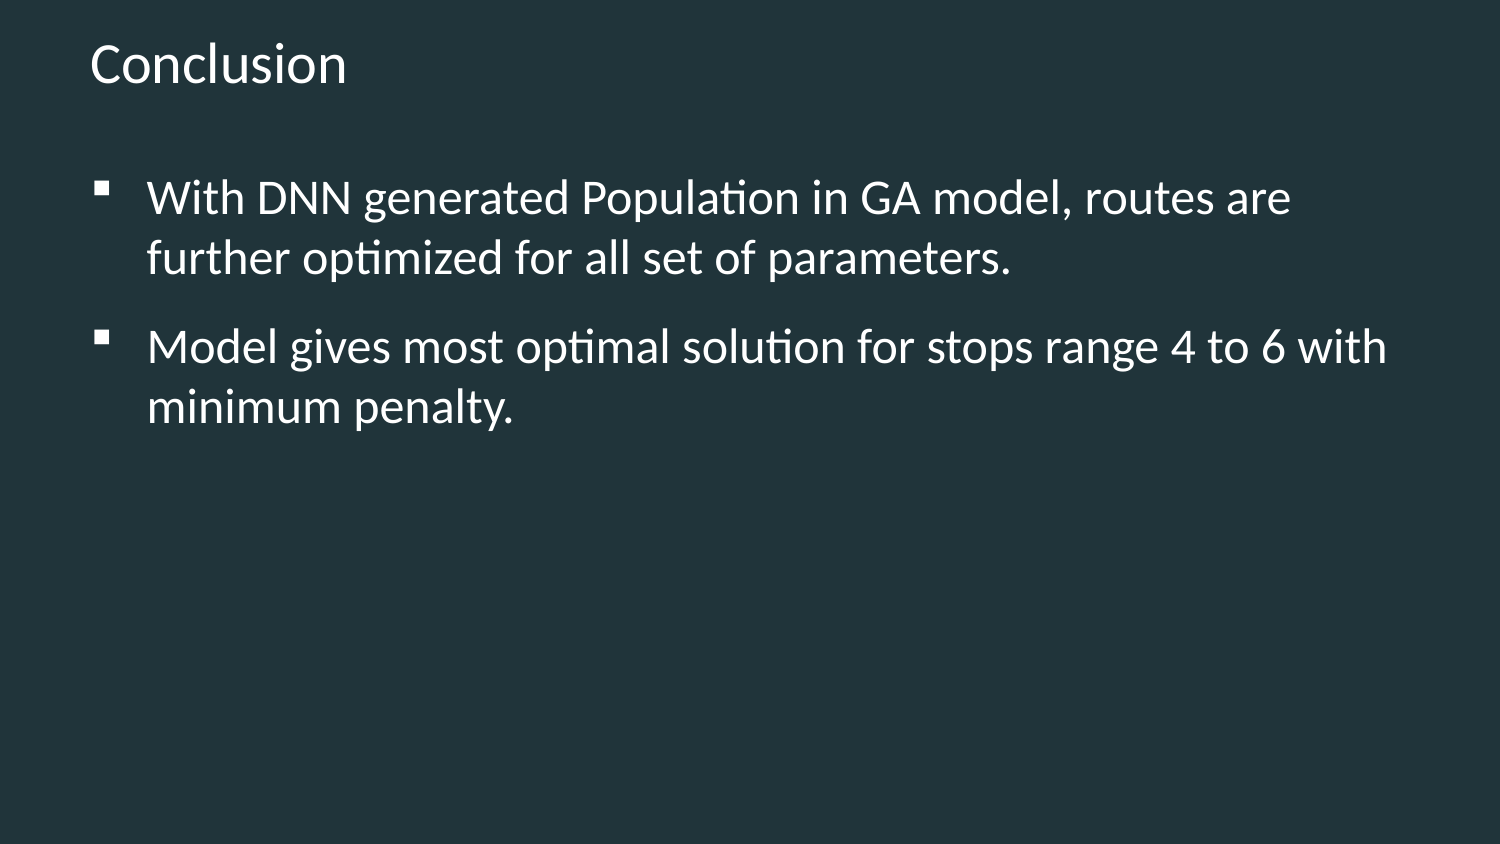

# Conclusion
With DNN generated Population in GA model, routes are further optimized for all set of parameters.
Model gives most optimal solution for stops range 4 to 6 with minimum penalty.